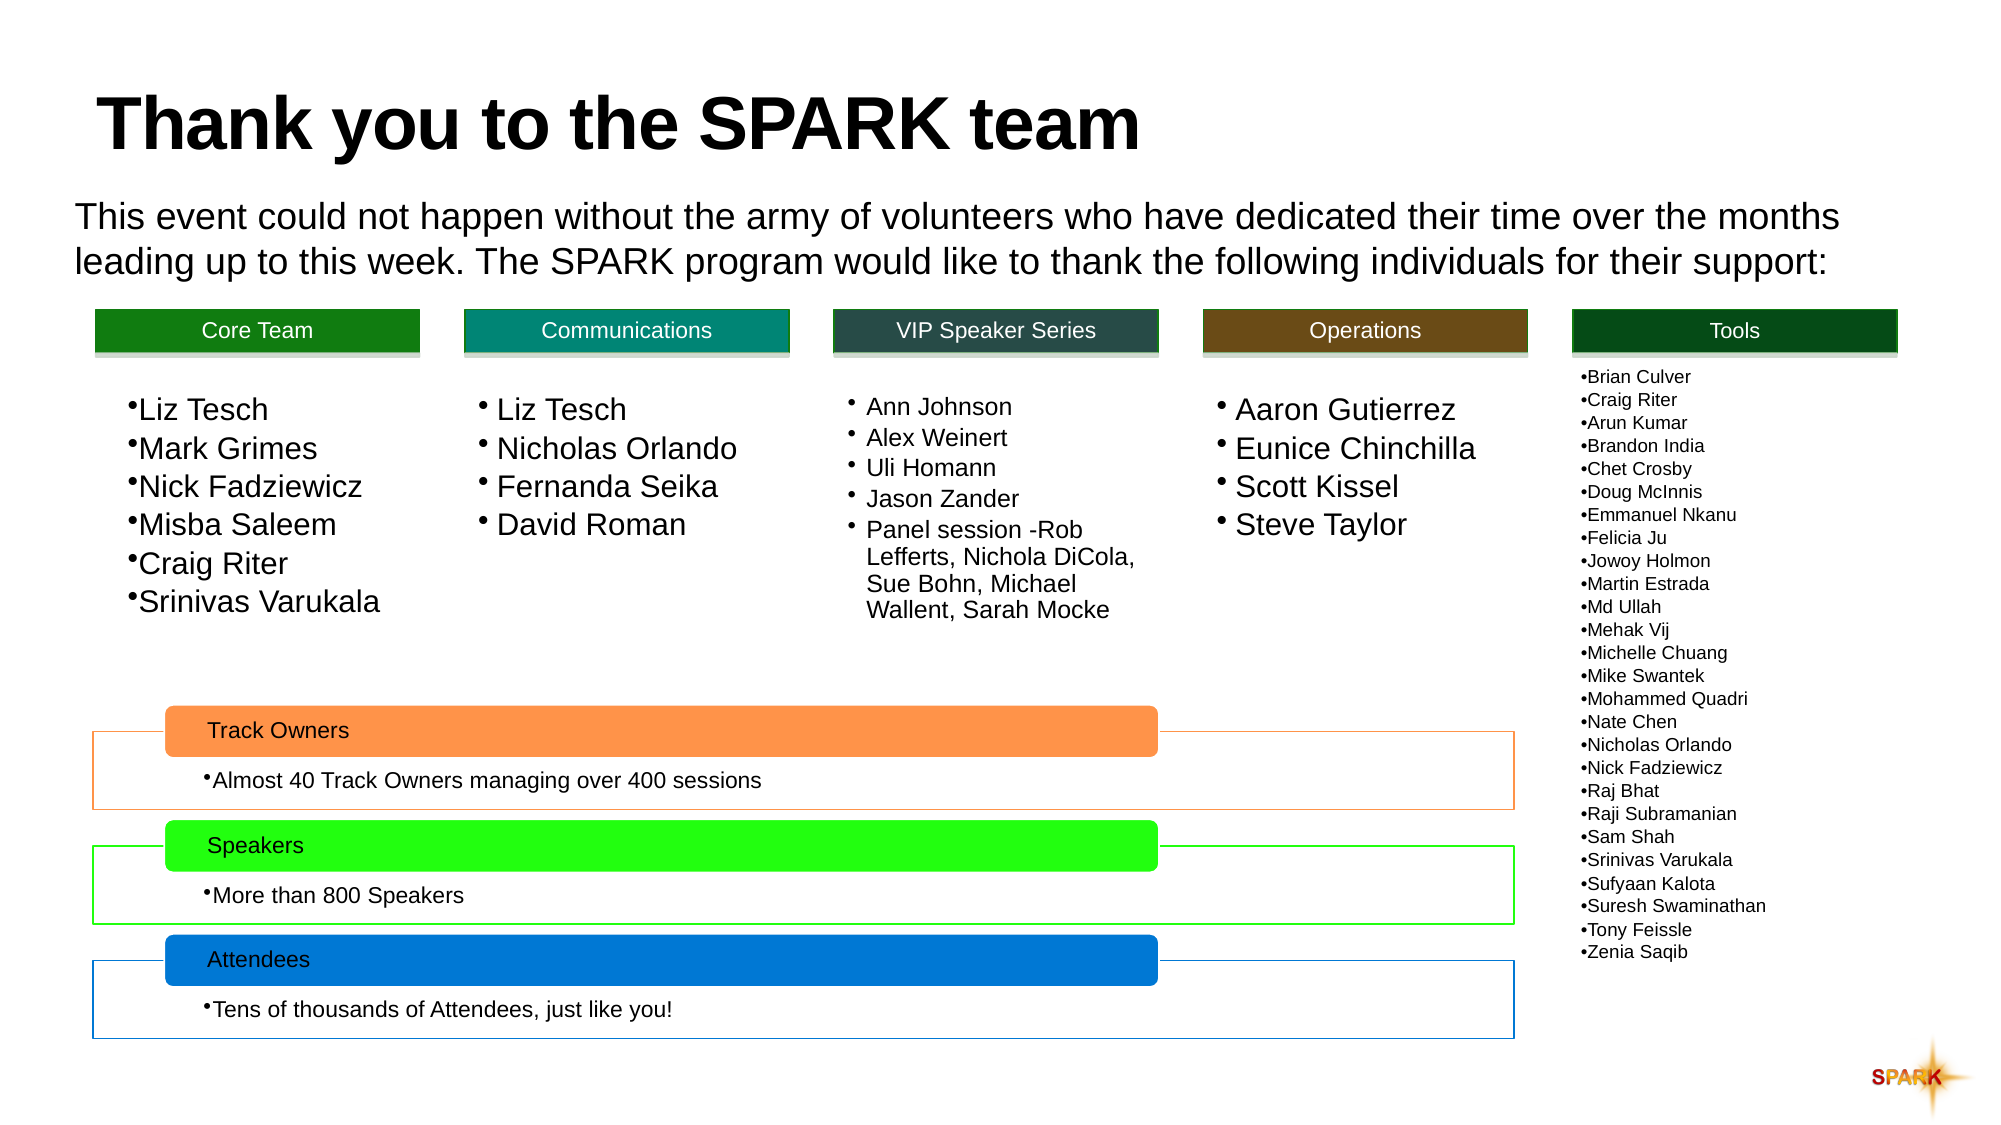

# Thank you to the SPARK team
This event could not happen without the army of volunteers who have dedicated their time over the months leading up to this week. The SPARK program would like to thank the following individuals for their support:
Core Team

Liz Tesch
Mark Grimes
Nick Fadziewicz
Misba Saleem
Craig Riter
Srinivas Varukala
Communications

Liz Tesch
Nicholas Orlando
Fernanda Seika
David Roman
VIP Speaker Series

Ann Johnson
Alex Weinert
Uli Homann
Jason Zander
Panel session -Rob Lefferts, Nichola DiCola, Sue Bohn, Michael Wallent, Sarah Mocke
Operations

Aaron Gutierrez
Eunice Chinchilla
Scott Kissel
Steve Taylor
Tools

•Brian Culver
•Craig Riter
•Arun Kumar
•Brandon India
•Chet Crosby
•Doug McInnis
•Emmanuel Nkanu
•Felicia Ju
•Jowoy Holmon
•Martin Estrada
•Md Ullah
•Mehak Vij
•Michelle Chuang
•Mike Swantek
•Mohammed Quadri
•Nate Chen
•Nicholas Orlando
•Nick Fadziewicz
•Raj Bhat
•Raji Subramanian
•Sam Shah
•Srinivas Varukala
•Sufyaan Kalota
•Suresh Swaminathan
•Tony Feissle
•Zenia Saqib
Almost 40 Track Owners managing over 400 sessions
Track Owners
More than 800 Speakers
Speakers
Tens of thousands of Attendees, just like you!
Attendees